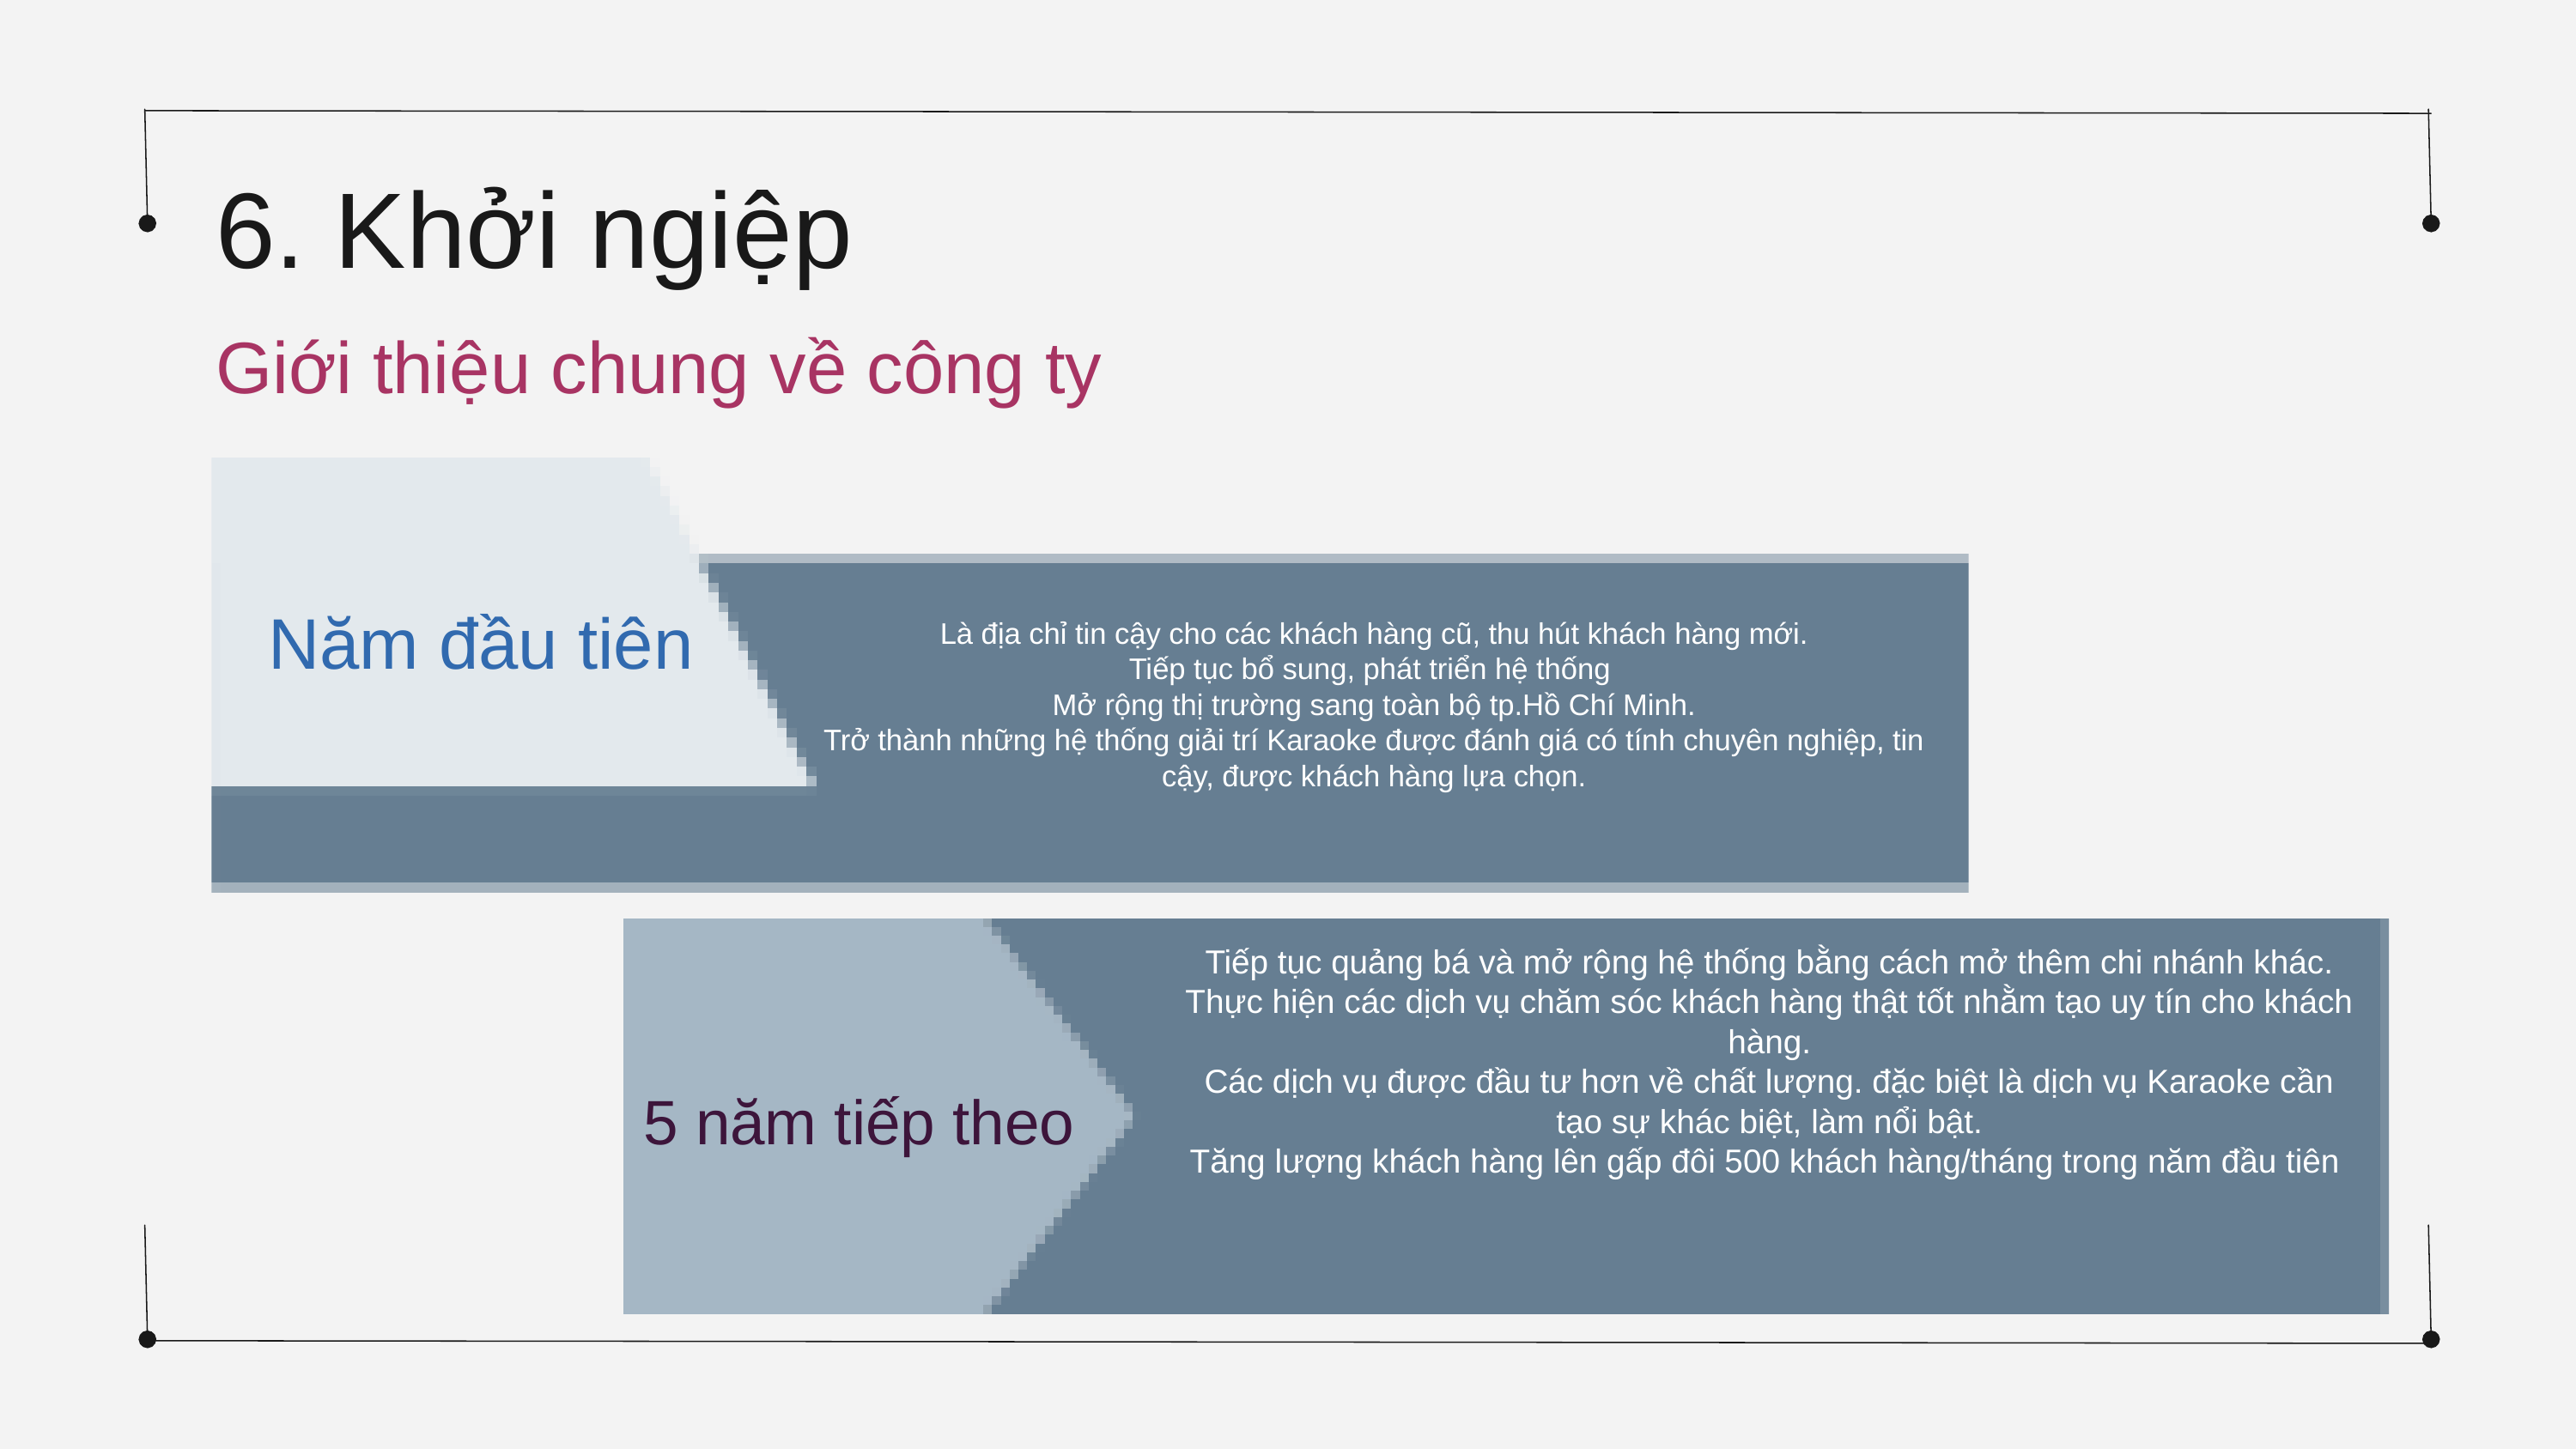

6. Khởi ngiệp

Giới thiệu chung về công ty

Năm đầu tiên
Là địa chỉ tin cậy cho các khách hàng cũ, thu hút khách hàng mới.
Tiếp tục bổ sung, phát triển hệ thống
Mở rộng thị trường sang toàn bộ tp.Hồ Chí Minh.
Trở thành những hệ thống giải trí Karaoke được đánh giá có tính chuyên nghiệp, tin cậy, được khách hàng lựa chọn.

Tiếp tục quảng bá và mở rộng hệ thống bằng cách mở thêm chi nhánh khác.
Thực hiện các dịch vụ chăm sóc khách hàng thật tốt nhằm tạo uy tín cho khách hàng.
Các dịch vụ được đầu tư hơn về chất lượng. đặc biệt là dịch vụ Karaoke cần tạo sự khác biệt, làm nổi bật.
Tăng lượng khách hàng lên gấp đôi 500 khách hàng/tháng trong năm đầu tiên

5 năm tiếp theo